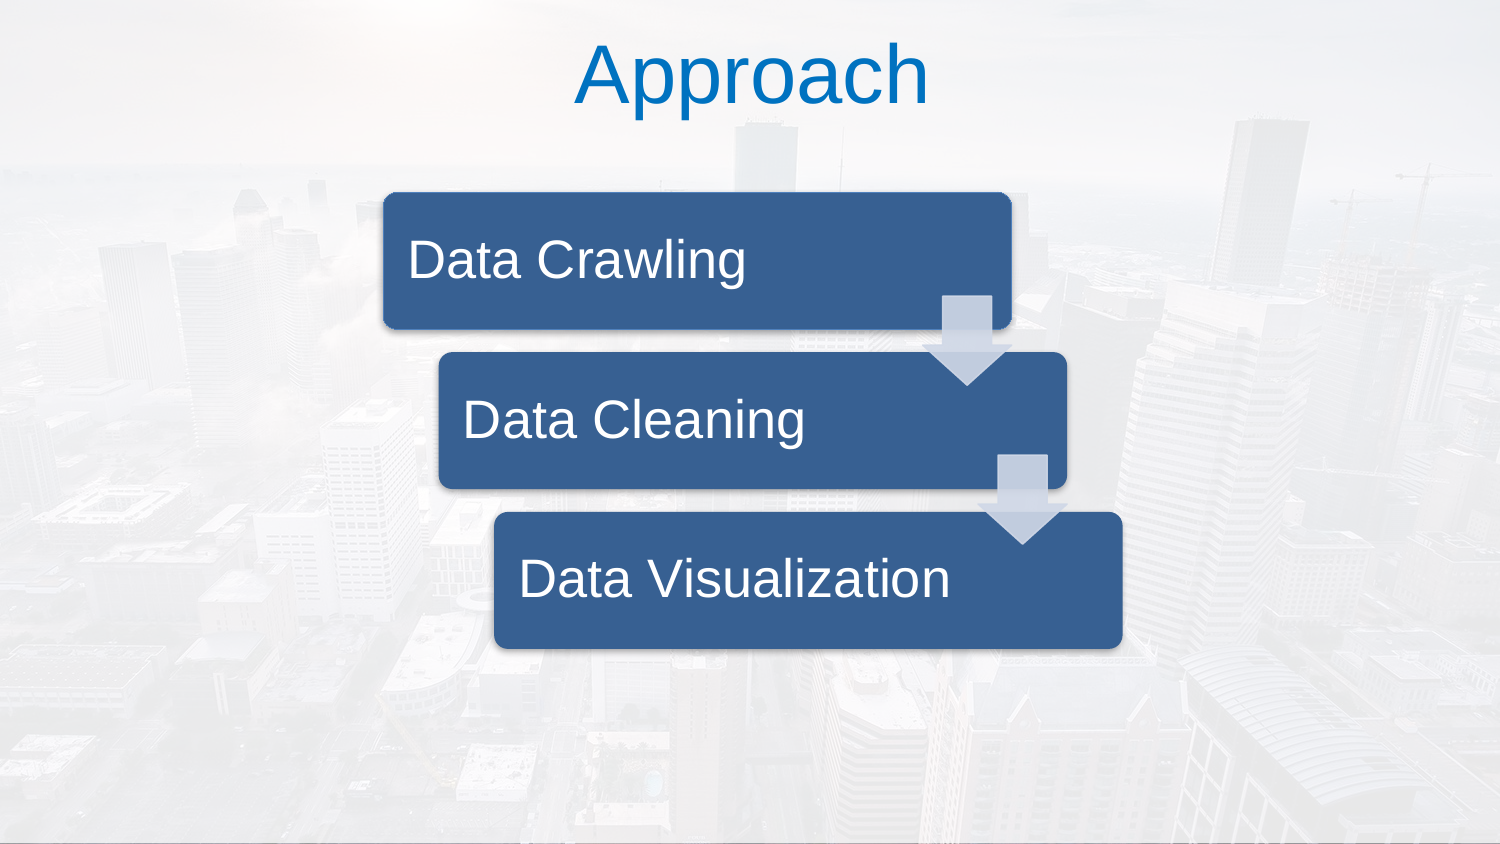

# Approach
Data Crawling
Data Cleaning
Data Visualization